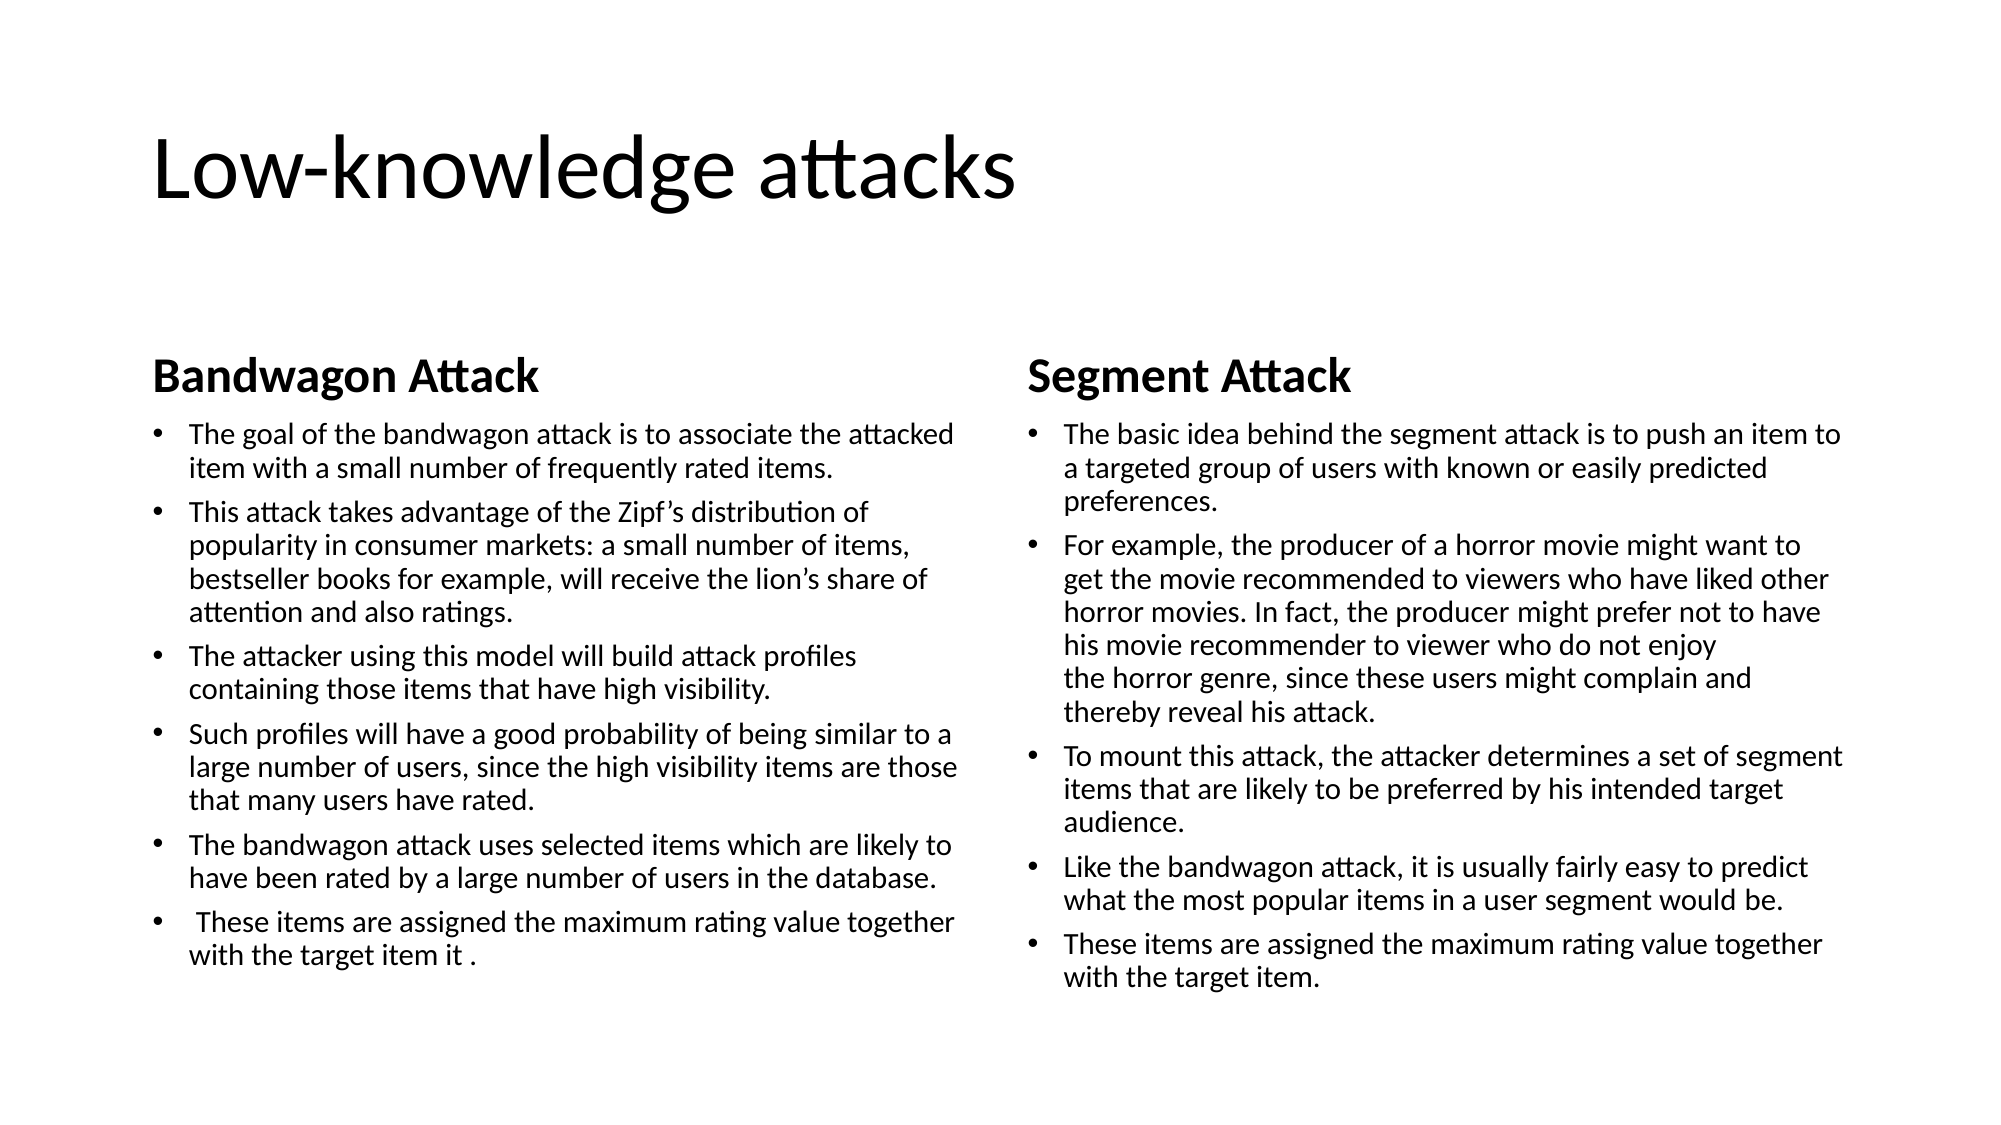

# Low-knowledge attacks
Bandwagon Attack
Segment Attack
The goal of the bandwagon attack is to associate the attacked item with a small number of frequently rated items.
This attack takes advantage of the Zipf’s distribution of popularity in consumer markets: a small number of items, bestseller books for example, will receive the lion’s share of attention and also ratings.
The attacker using this model will build attack profiles containing those items that have high visibility.
Such profiles will have a good probability of being similar to a large number of users, since the high visibility items are those that many users have rated.
The bandwagon attack uses selected items which are likely to have been rated by a large number of users in the database.
 These items are assigned the maximum rating value together with the target item it .
The basic idea behind the segment attack is to push an item to a targeted group of users with known or easily predicted preferences.
For example, the producer of a horror movie might want to get the movie recommended to viewers who have liked other horror movies. In fact, the producer might prefer not to have his movie recommender to viewer who do not enjoy the horror genre, since these users might complain and thereby reveal his attack.
To mount this attack, the attacker determines a set of segment items that are likely to be preferred by his intended target audience.
Like the bandwagon attack, it is usually fairly easy to predict what the most popular items in a user segment would be.
These items are assigned the maximum rating value together with the target item.